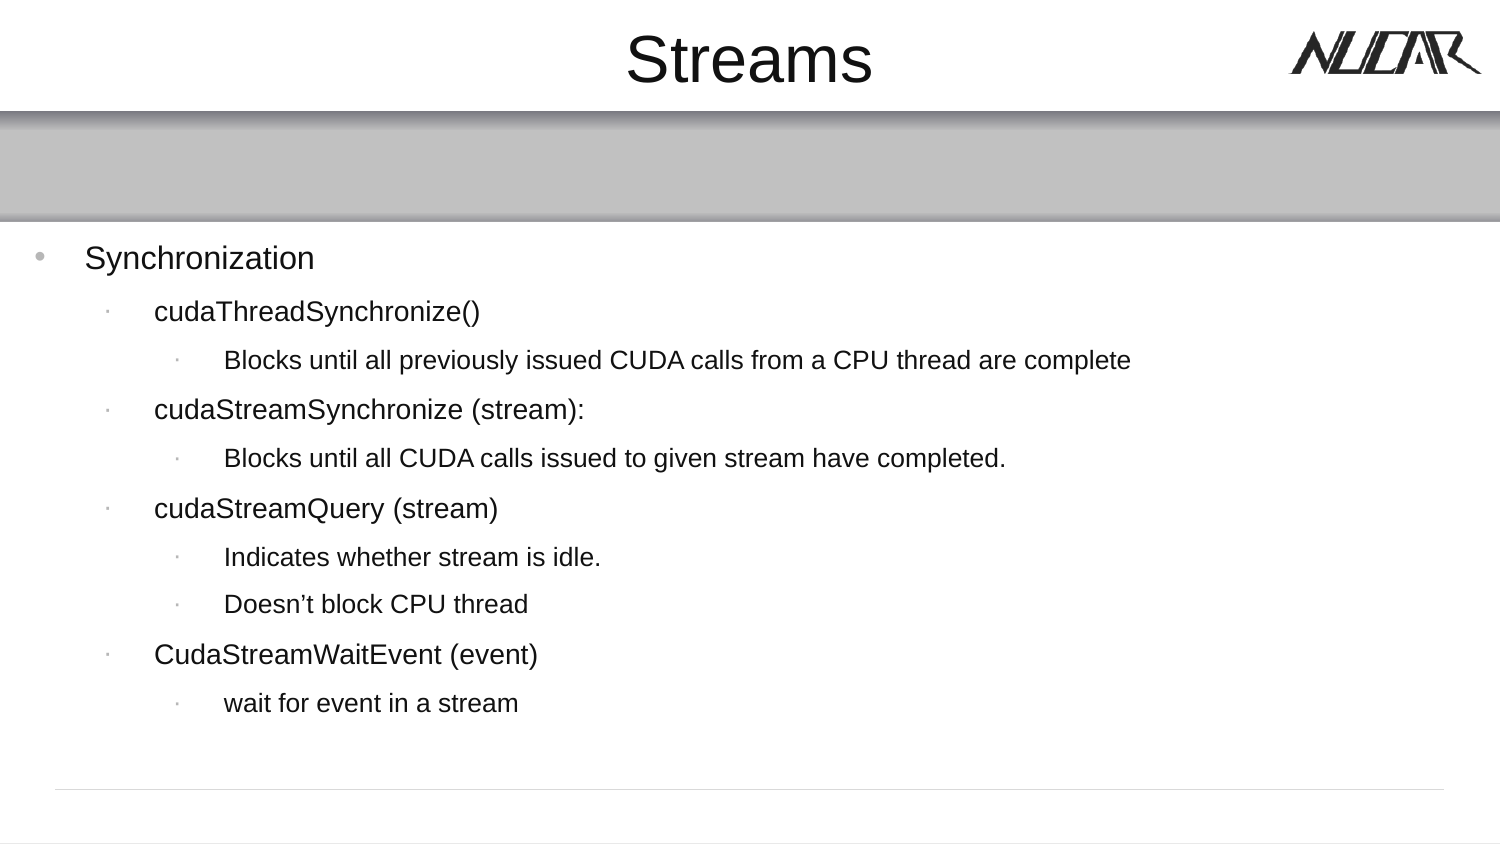

# Streams
Synchronization
cudaThreadSynchronize()
Blocks until all previously issued CUDA calls from a CPU thread are complete
cudaStreamSynchronize (stream):
Blocks until all CUDA calls issued to given stream have completed.
cudaStreamQuery (stream)
Indicates whether stream is idle.
Doesn’t block CPU thread
CudaStreamWaitEvent (event)
wait for event in a stream